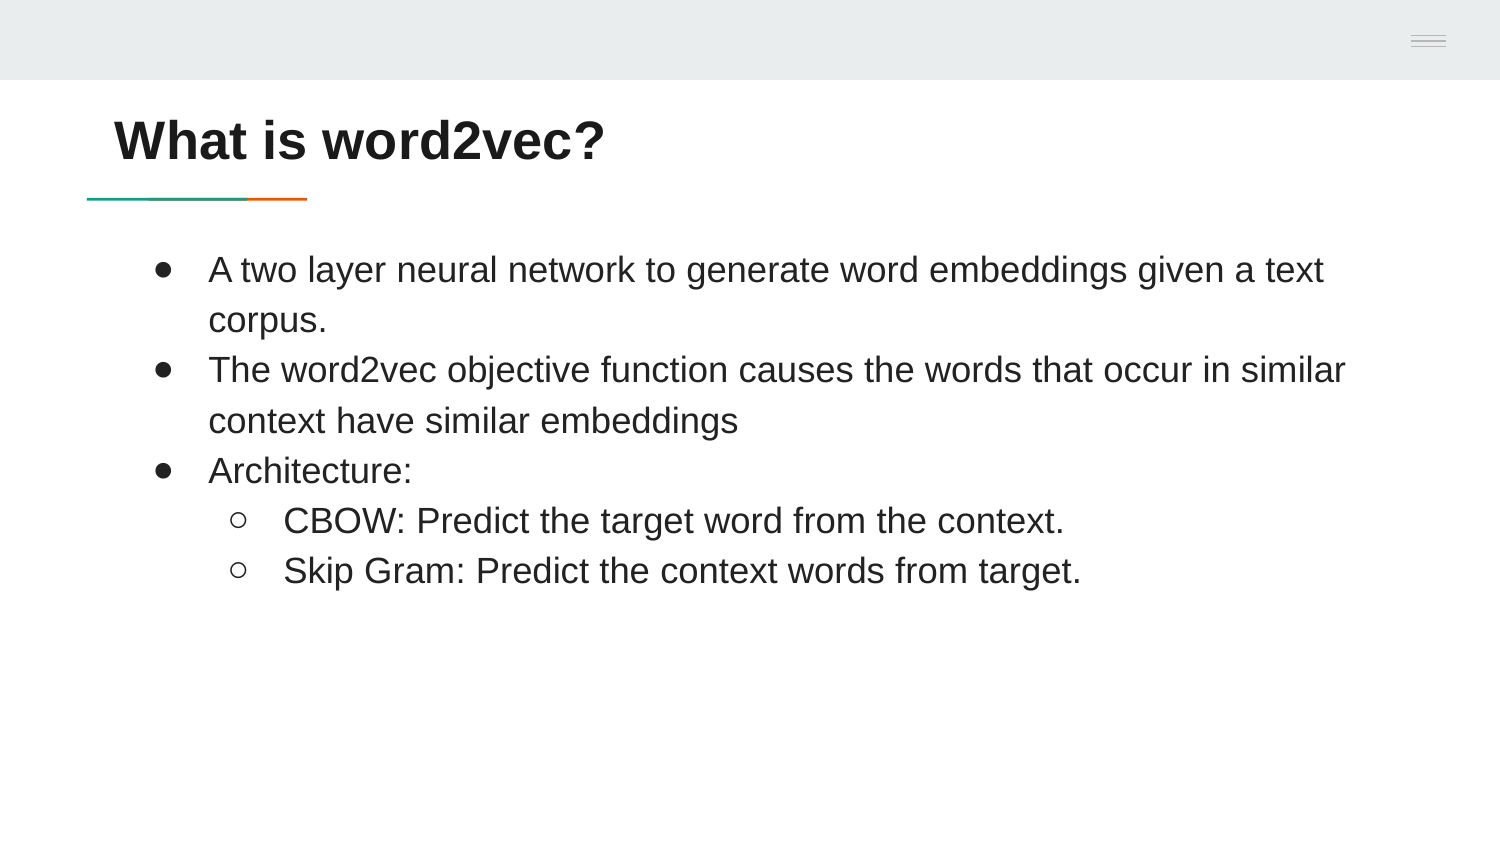

# What is word2vec?
A two layer neural network to generate word embeddings given a text corpus.
The word2vec objective function causes the words that occur in similar context have similar embeddings
Architecture:
CBOW: Predict the target word from the context.
Skip Gram: Predict the context words from target.